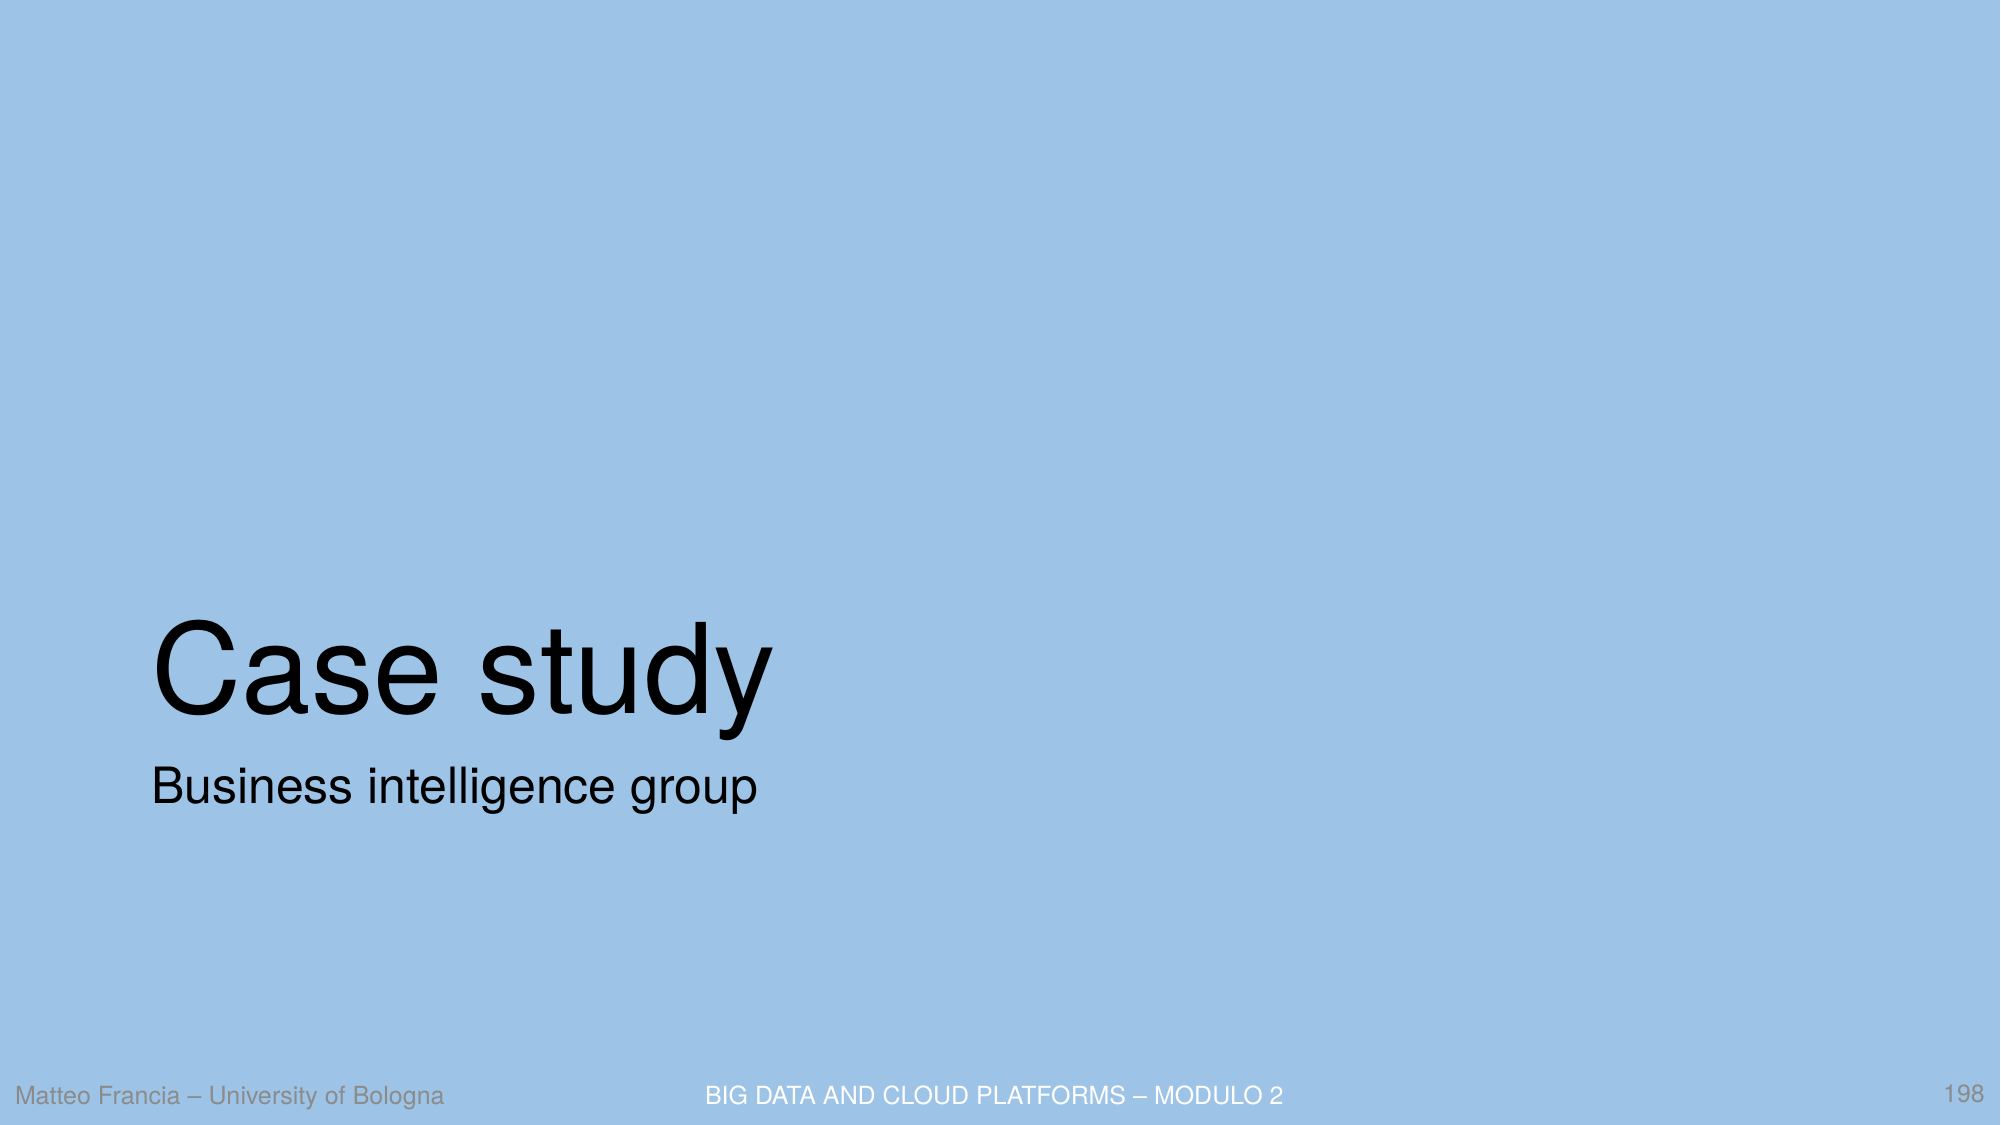

# Case study
Business intelligence group
198
Matteo Francia – University of Bologna